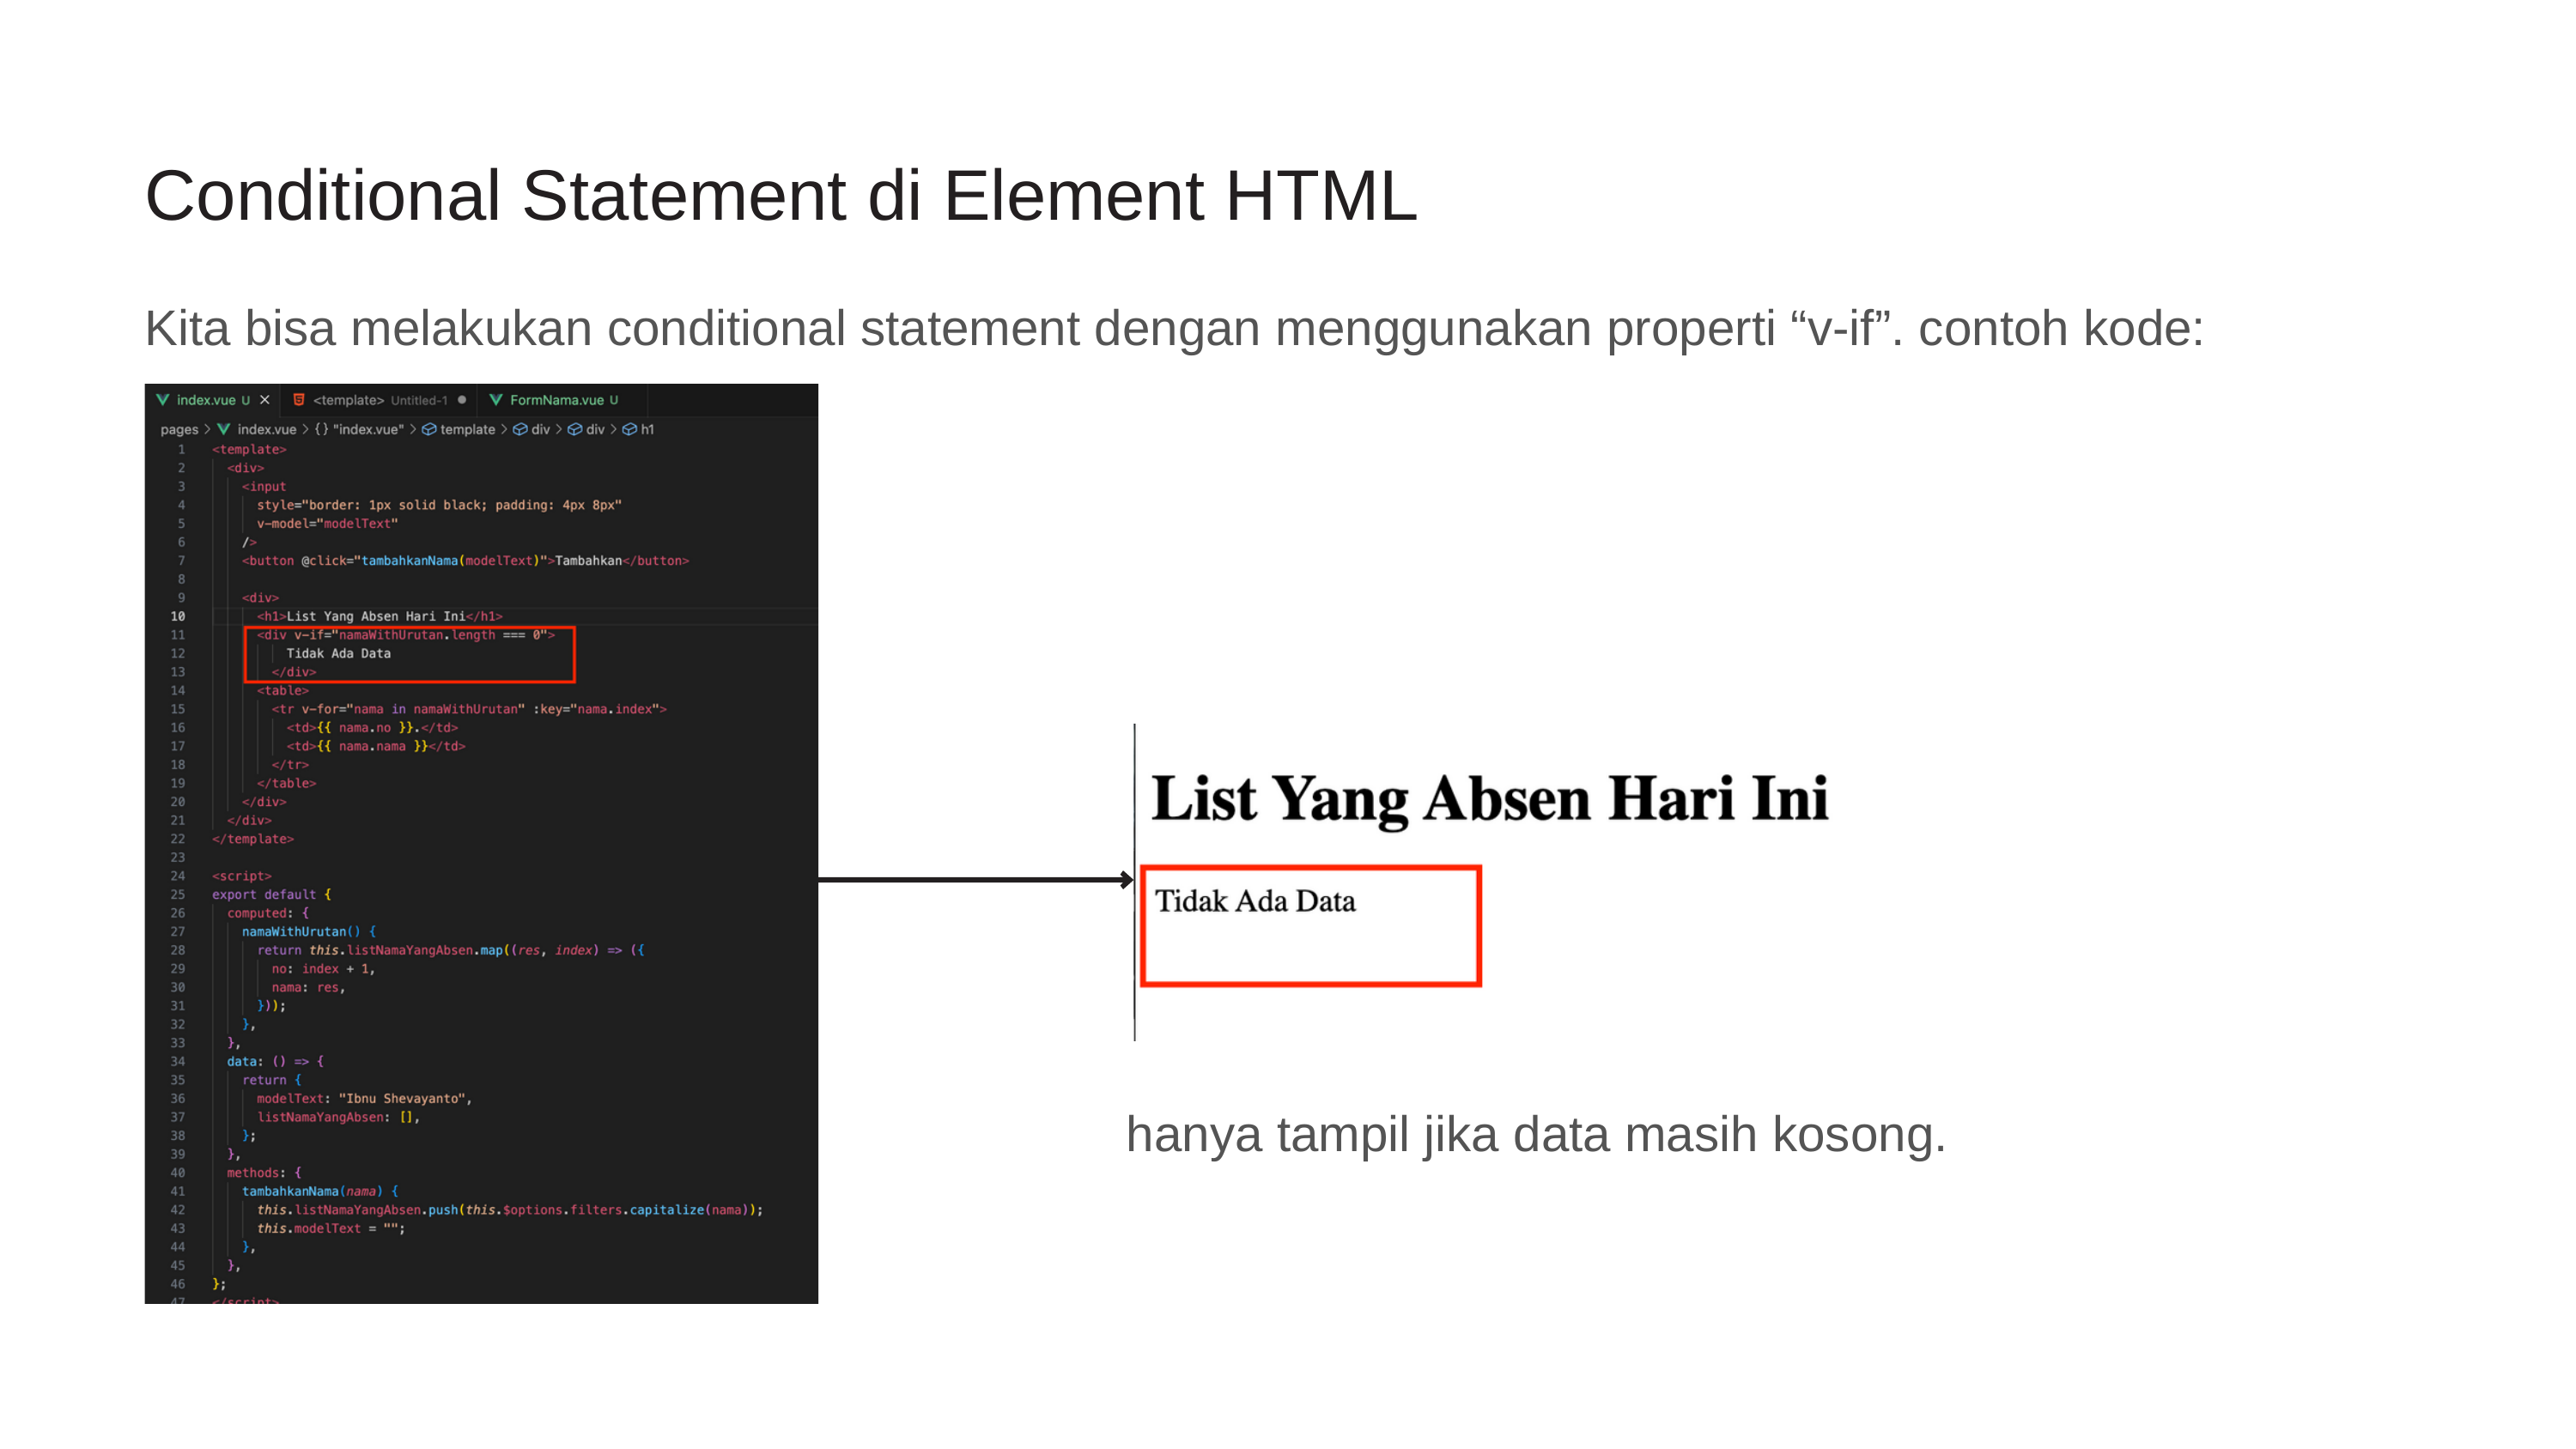

Conditional Statement di Element HTML
Kita bisa melakukan conditional statement dengan menggunakan properti “v-if”. contoh kode:

hanya tampil jika data masih kosong.